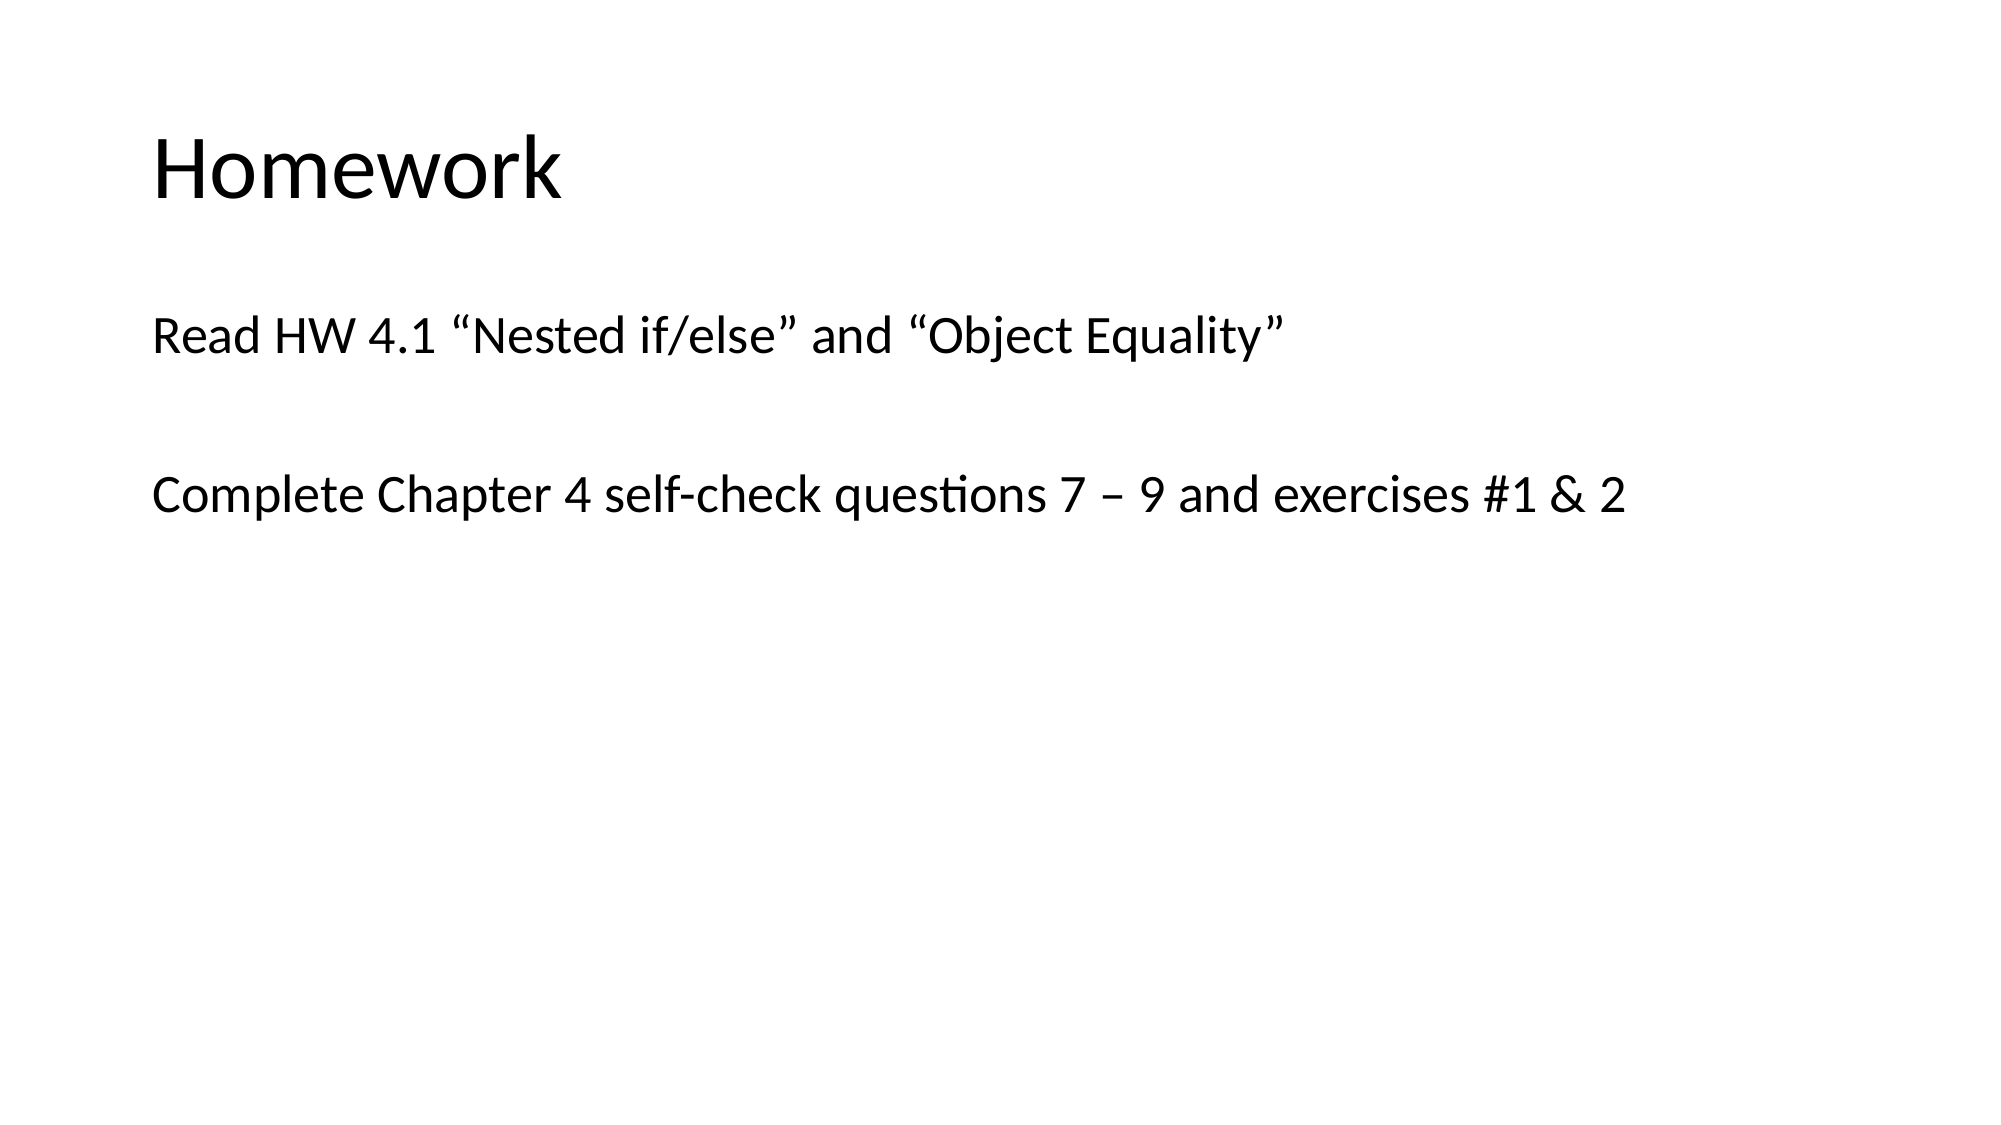

# Homework
Read HW 4.1 “Nested if/else” and “Object Equality”

Complete Chapter 4 self-check questions 7 – 9 and exercises #1 & 2